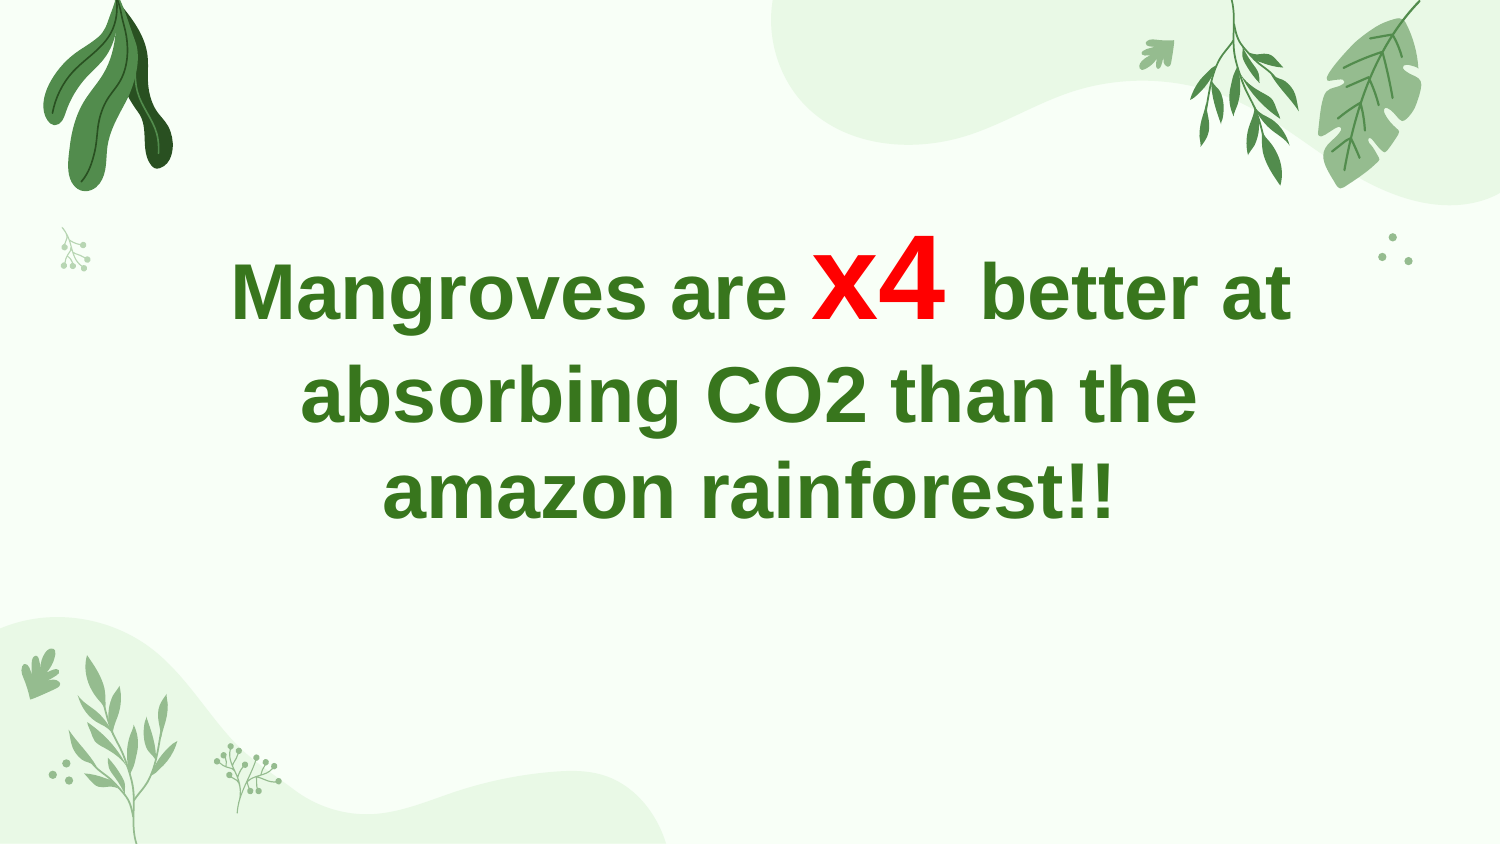

# Mangroves are x4 better at absorbing CO2 than the amazon rainforest!!